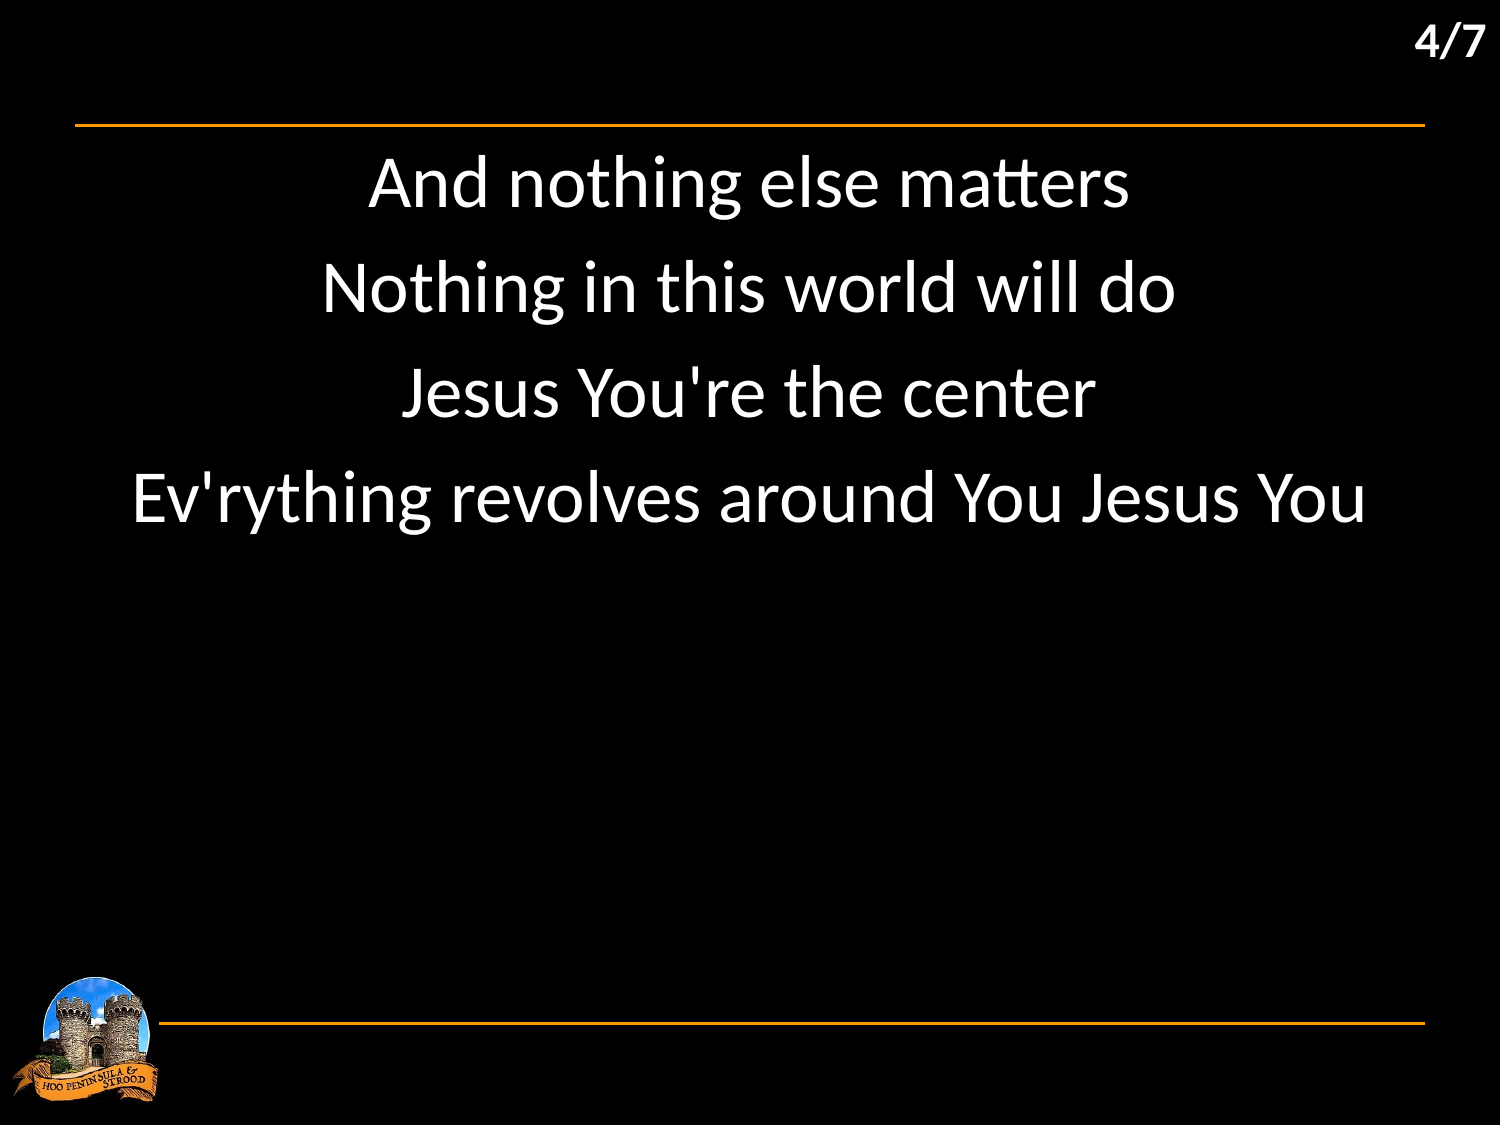

4/7
And nothing else matters
Nothing in this world will do
Jesus You're the center
Ev'rything revolves around You Jesus You